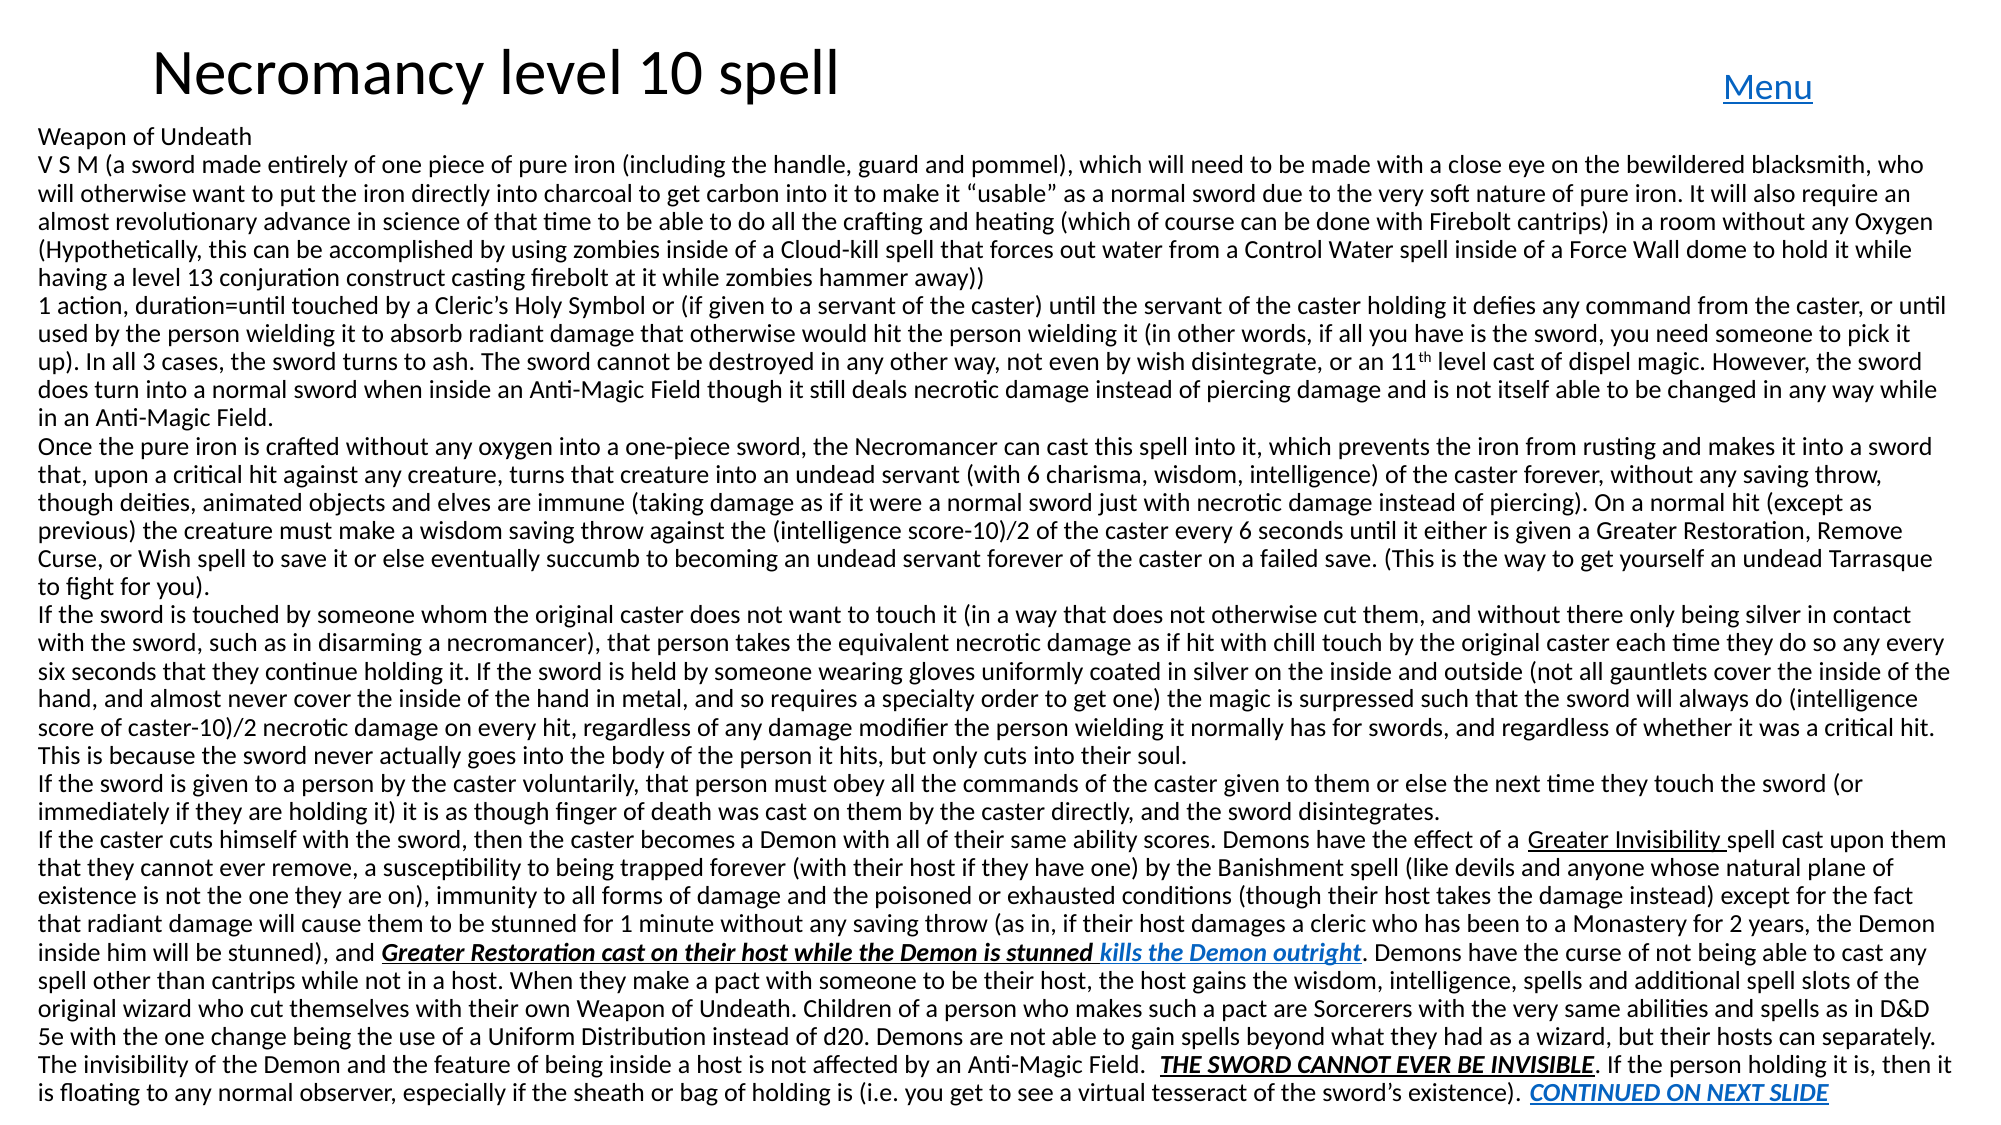

Menu
# Necromancy level 10 spell
Weapon of Undeath
V S M (a sword made entirely of one piece of pure iron (including the handle, guard and pommel), which will need to be made with a close eye on the bewildered blacksmith, who will otherwise want to put the iron directly into charcoal to get carbon into it to make it “usable” as a normal sword due to the very soft nature of pure iron. It will also require an almost revolutionary advance in science of that time to be able to do all the crafting and heating (which of course can be done with Firebolt cantrips) in a room without any Oxygen (Hypothetically, this can be accomplished by using zombies inside of a Cloud-kill spell that forces out water from a Control Water spell inside of a Force Wall dome to hold it while having a level 13 conjuration construct casting firebolt at it while zombies hammer away))
1 action, duration=until touched by a Cleric’s Holy Symbol or (if given to a servant of the caster) until the servant of the caster holding it defies any command from the caster, or until used by the person wielding it to absorb radiant damage that otherwise would hit the person wielding it (in other words, if all you have is the sword, you need someone to pick it up). In all 3 cases, the sword turns to ash. The sword cannot be destroyed in any other way, not even by wish disintegrate, or an 11th level cast of dispel magic. However, the sword does turn into a normal sword when inside an Anti-Magic Field though it still deals necrotic damage instead of piercing damage and is not itself able to be changed in any way while in an Anti-Magic Field.
Once the pure iron is crafted without any oxygen into a one-piece sword, the Necromancer can cast this spell into it, which prevents the iron from rusting and makes it into a sword that, upon a critical hit against any creature, turns that creature into an undead servant (with 6 charisma, wisdom, intelligence) of the caster forever, without any saving throw, though deities, animated objects and elves are immune (taking damage as if it were a normal sword just with necrotic damage instead of piercing). On a normal hit (except as previous) the creature must make a wisdom saving throw against the (intelligence score-10)/2 of the caster every 6 seconds until it either is given a Greater Restoration, Remove Curse, or Wish spell to save it or else eventually succumb to becoming an undead servant forever of the caster on a failed save. (This is the way to get yourself an undead Tarrasque to fight for you).
If the sword is touched by someone whom the original caster does not want to touch it (in a way that does not otherwise cut them, and without there only being silver in contact with the sword, such as in disarming a necromancer), that person takes the equivalent necrotic damage as if hit with chill touch by the original caster each time they do so any every six seconds that they continue holding it. If the sword is held by someone wearing gloves uniformly coated in silver on the inside and outside (not all gauntlets cover the inside of the hand, and almost never cover the inside of the hand in metal, and so requires a specialty order to get one) the magic is surpressed such that the sword will always do (intelligence score of caster-10)/2 necrotic damage on every hit, regardless of any damage modifier the person wielding it normally has for swords, and regardless of whether it was a critical hit. This is because the sword never actually goes into the body of the person it hits, but only cuts into their soul.
If the sword is given to a person by the caster voluntarily, that person must obey all the commands of the caster given to them or else the next time they touch the sword (or immediately if they are holding it) it is as though finger of death was cast on them by the caster directly, and the sword disintegrates.
If the caster cuts himself with the sword, then the caster becomes a Demon with all of their same ability scores. Demons have the effect of a Greater Invisibility spell cast upon them that they cannot ever remove, a susceptibility to being trapped forever (with their host if they have one) by the Banishment spell (like devils and anyone whose natural plane of existence is not the one they are on), immunity to all forms of damage and the poisoned or exhausted conditions (though their host takes the damage instead) except for the fact that radiant damage will cause them to be stunned for 1 minute without any saving throw (as in, if their host damages a cleric who has been to a Monastery for 2 years, the Demon inside him will be stunned), and Greater Restoration cast on their host while the Demon is stunned kills the Demon outright. Demons have the curse of not being able to cast any spell other than cantrips while not in a host. When they make a pact with someone to be their host, the host gains the wisdom, intelligence, spells and additional spell slots of the original wizard who cut themselves with their own Weapon of Undeath. Children of a person who makes such a pact are Sorcerers with the very same abilities and spells as in D&D 5e with the one change being the use of a Uniform Distribution instead of d20. Demons are not able to gain spells beyond what they had as a wizard, but their hosts can separately. The invisibility of the Demon and the feature of being inside a host is not affected by an Anti-Magic Field.  THE SWORD CANNOT EVER BE INVISIBLE. If the person holding it is, then it is floating to any normal observer, especially if the sheath or bag of holding is (i.e. you get to see a virtual tesseract of the sword’s existence). CONTINUED ON NEXT SLIDE